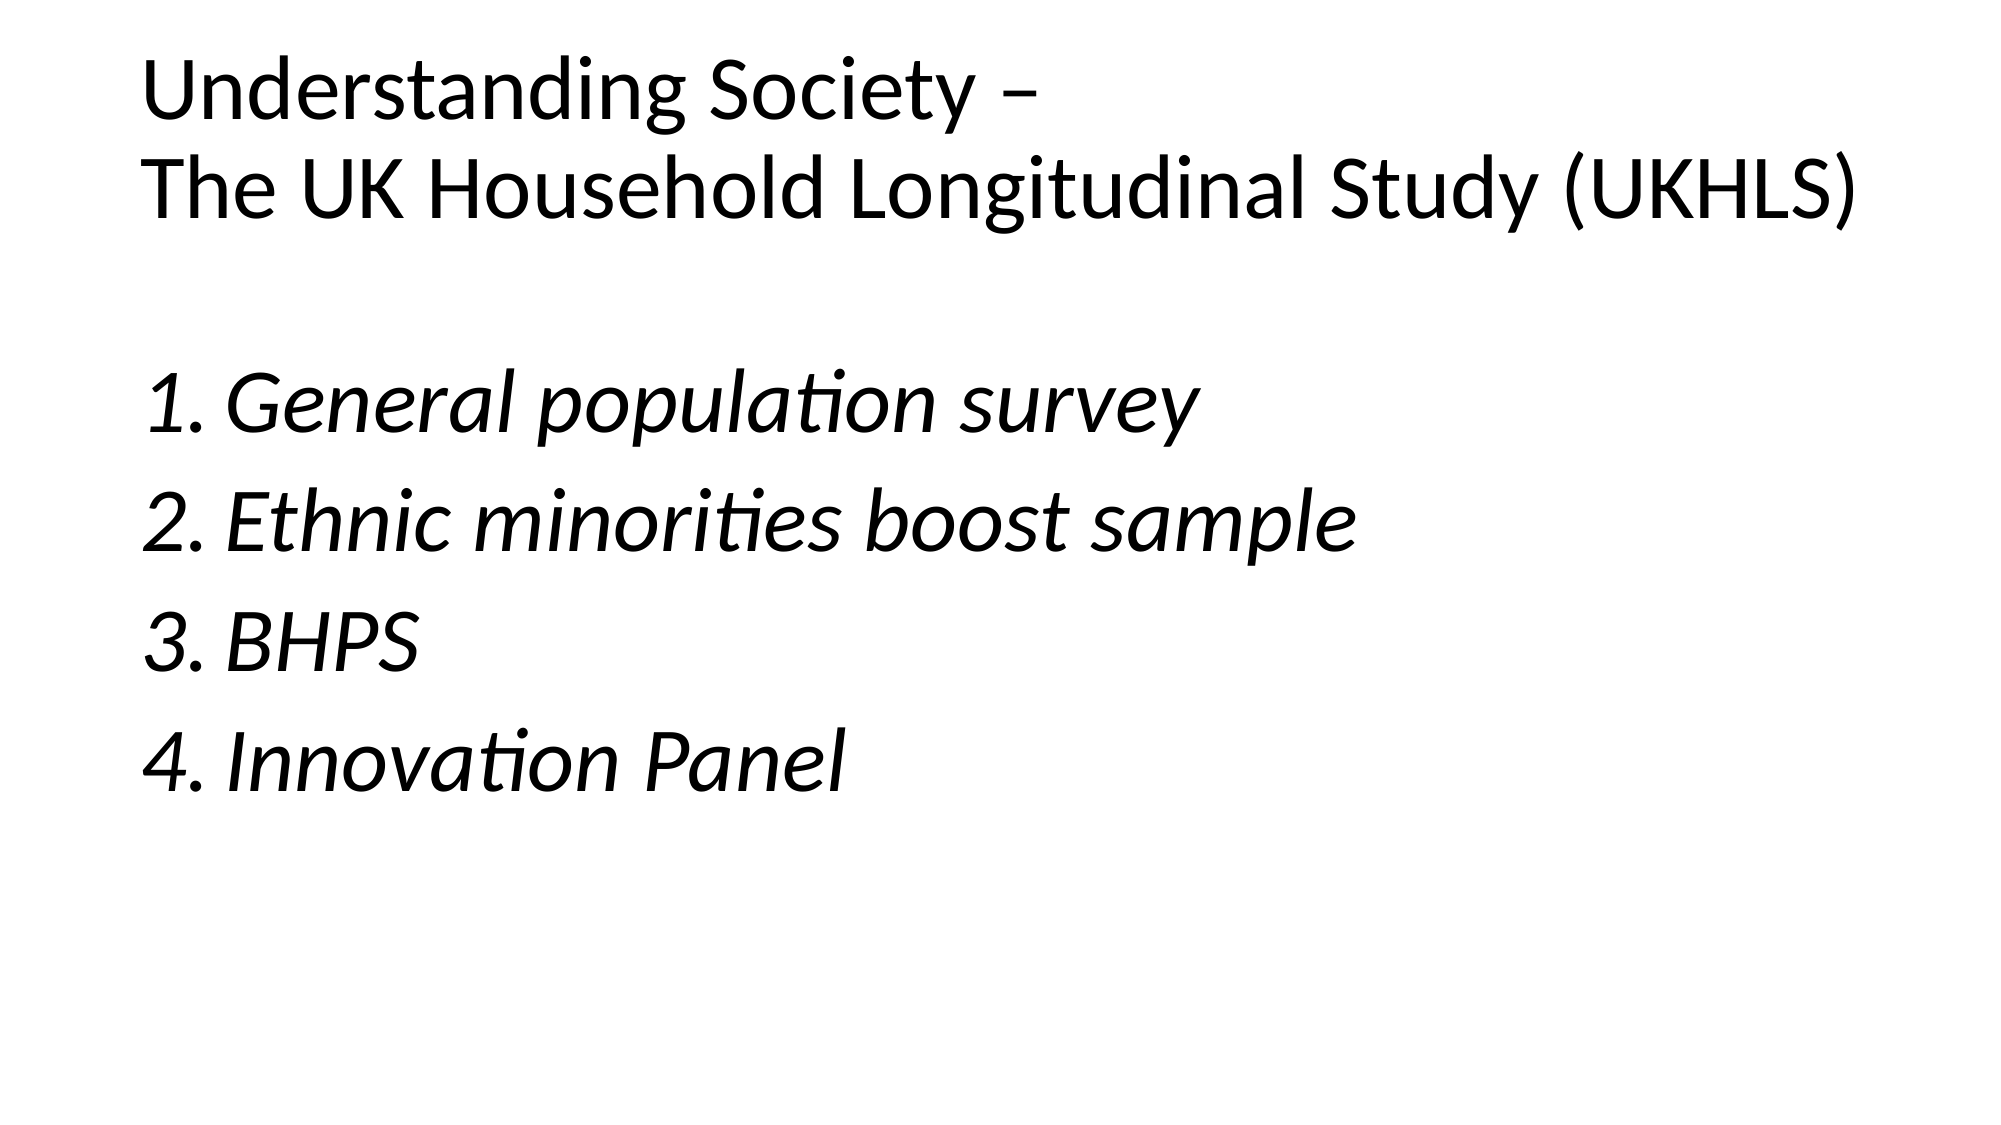

Understanding Society –
The UK Household Longitudinal Study (UKHLS)
General population survey
Ethnic minorities boost sample
BHPS
Innovation Panel